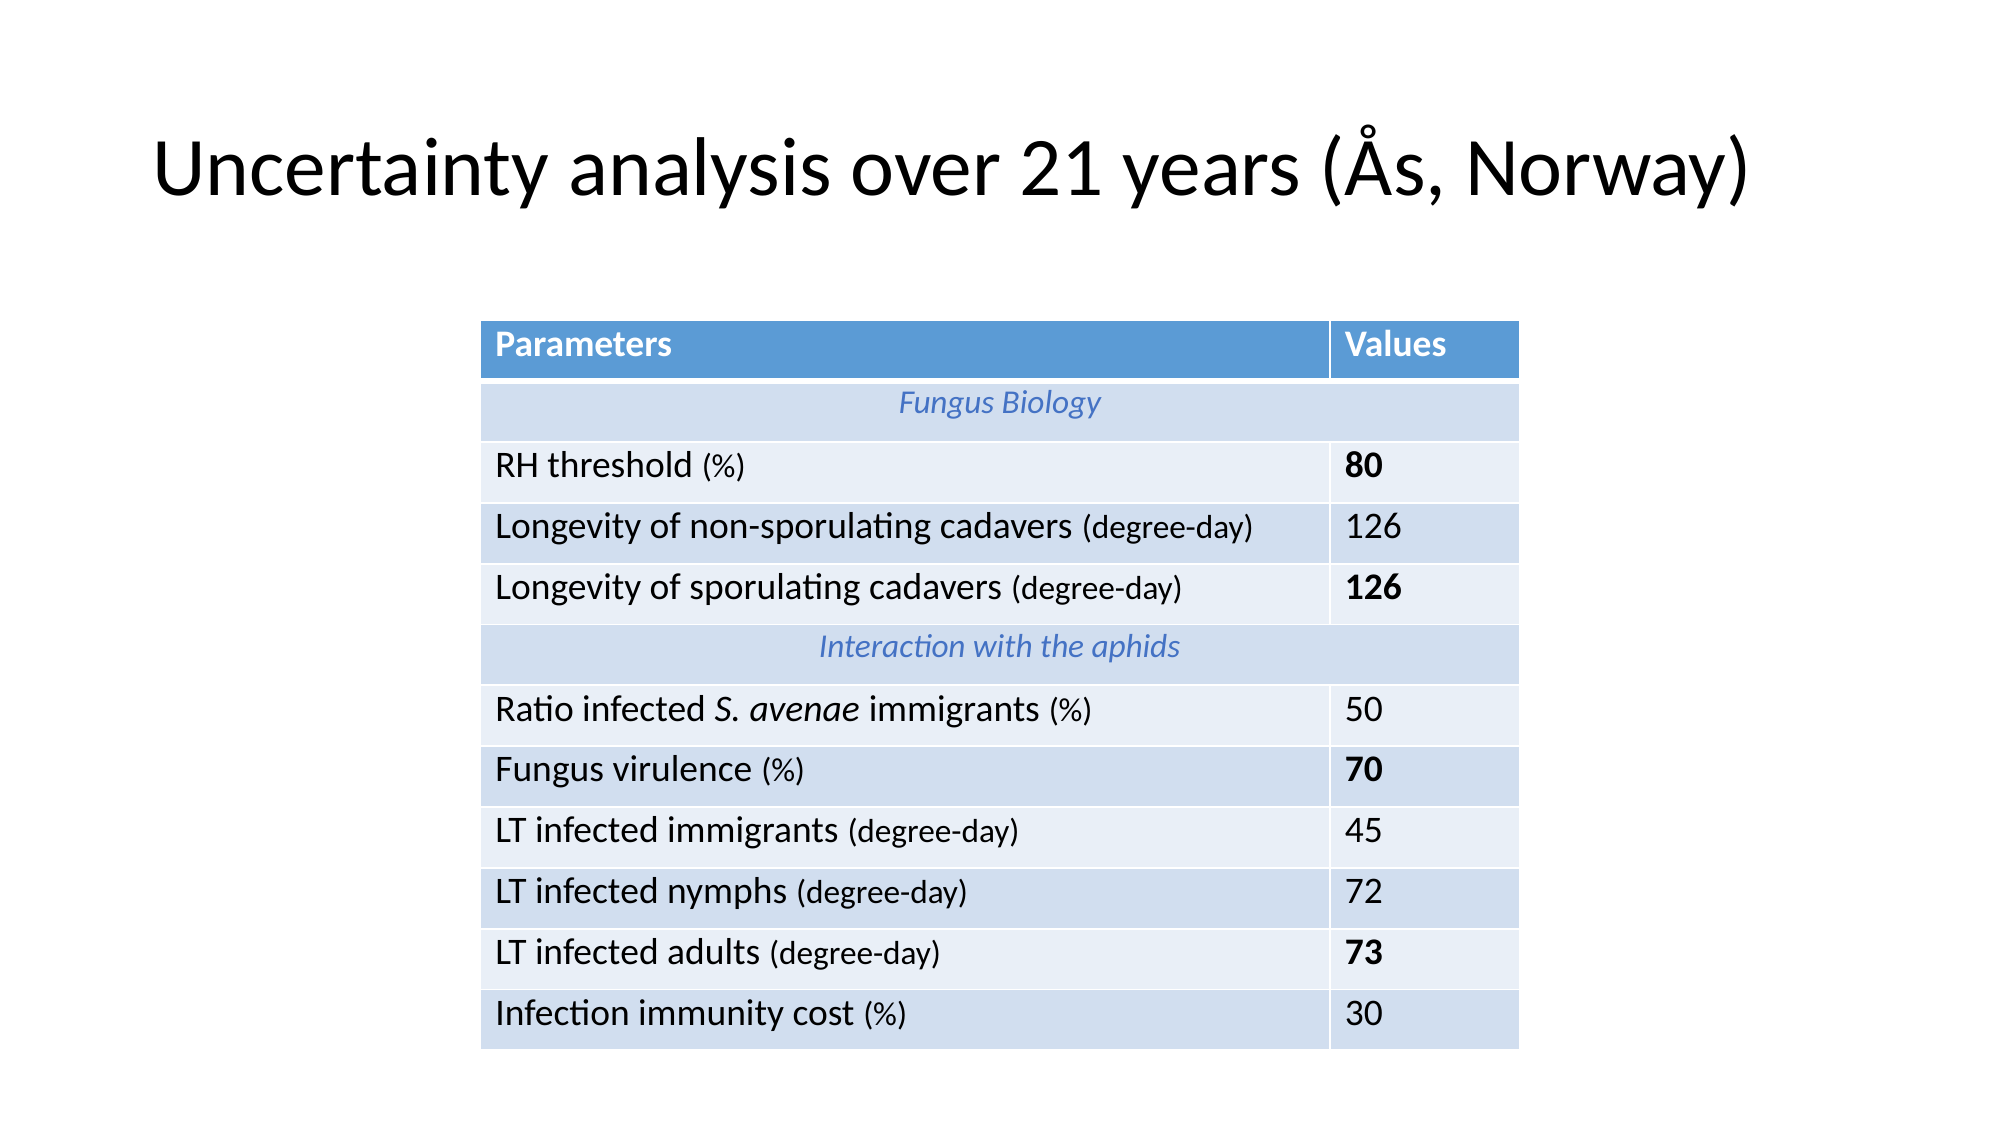

# Uncertainty analysis over 21 years (Ås, Norway)
| Parameters | Values |
| --- | --- |
| Fungus Biology |  |
| RH threshold (%) | 80 |
| Longevity of non-sporulating cadavers (degree-day) | 126 |
| Longevity of sporulating cadavers (degree-day) | 126 |
| Interaction with the aphids |  |
| Ratio infected S. avenae immigrants (%) | 50 |
| Fungus virulence (%) | 70 |
| LT infected immigrants (degree-day) | 45 |
| LT infected nymphs (degree-day) | 72 |
| LT infected adults (degree-day) | 73 |
| Infection immunity cost (%) | 30 |